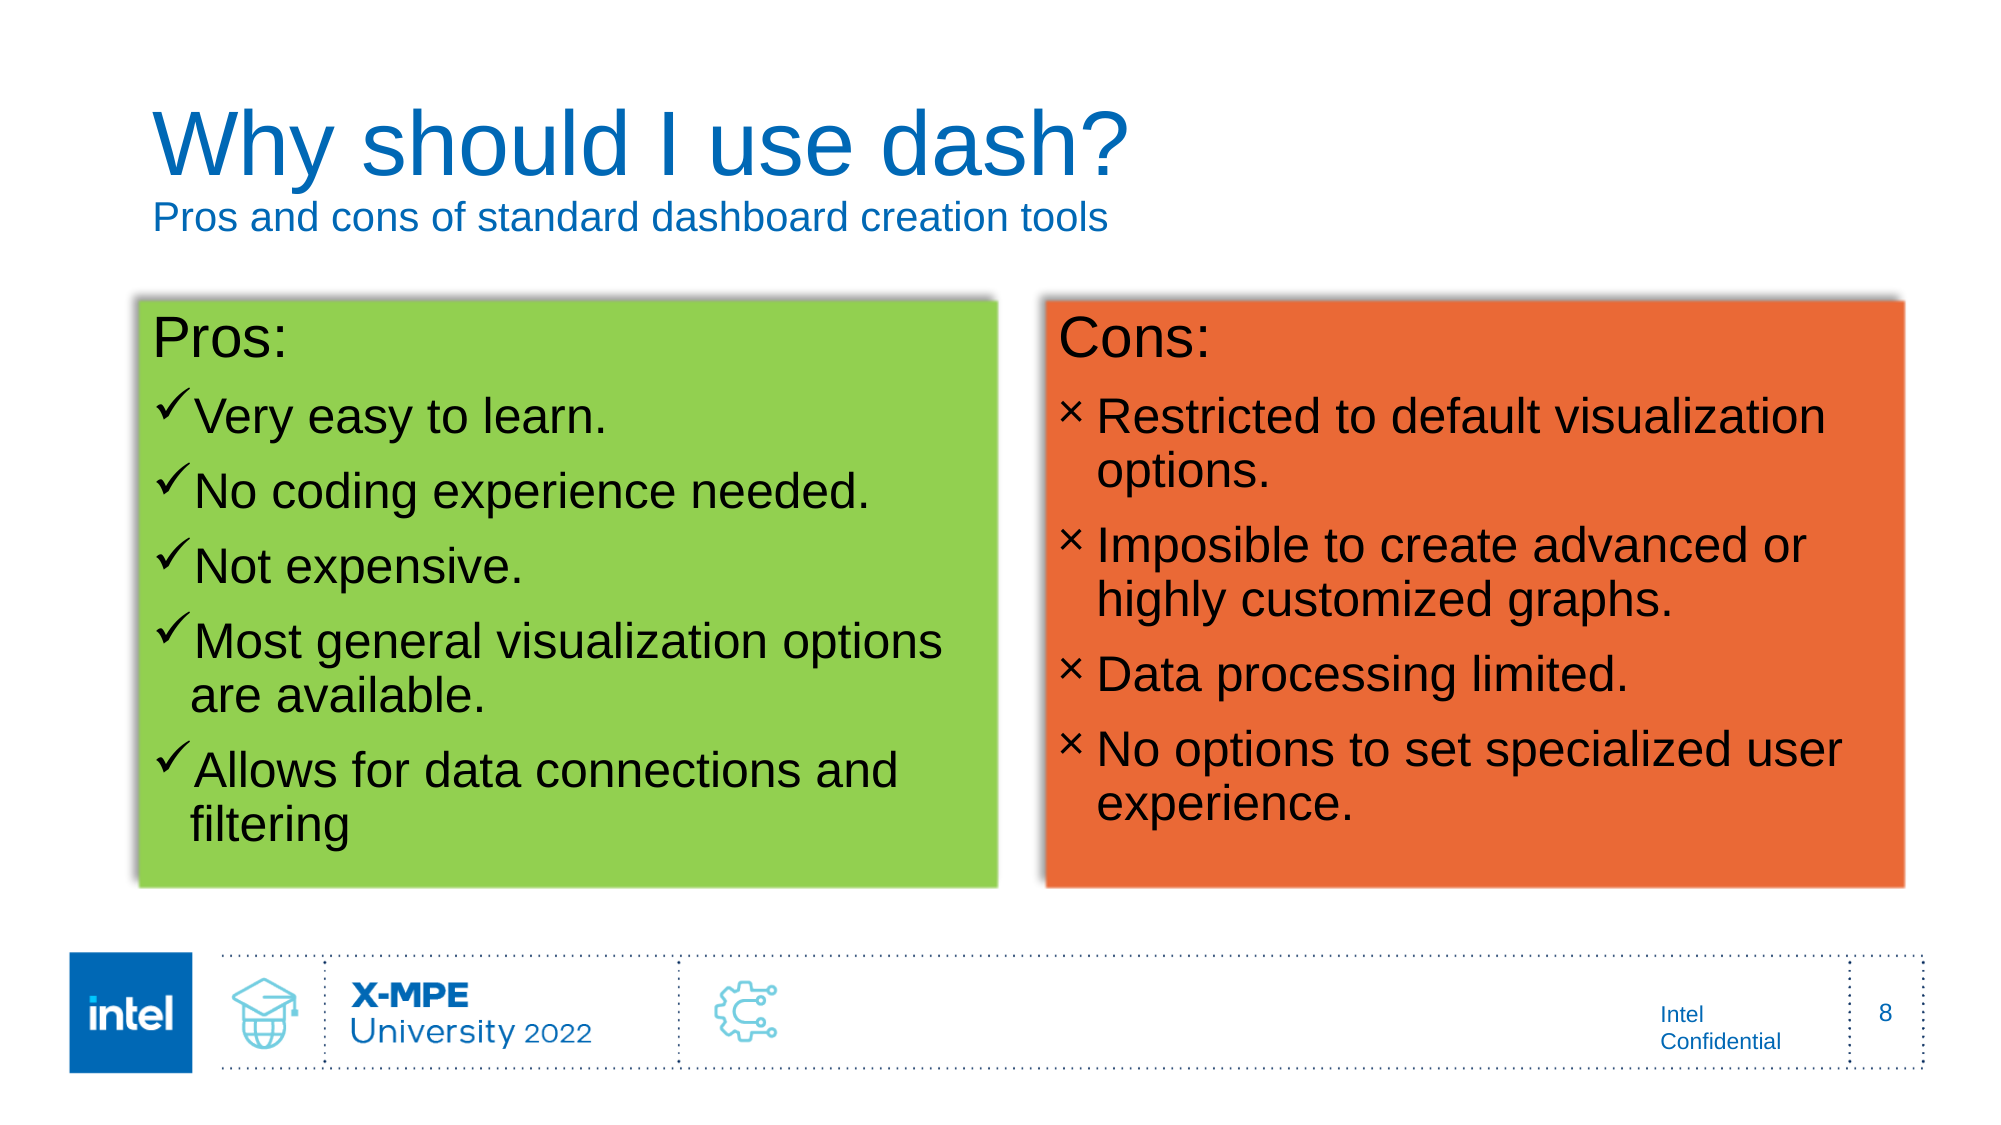

# Why should I use dash? Pros and cons of standard dashboard creation tools
Pros:
Very easy to learn.
No coding experience needed.
Not expensive.
Most general visualization options are available.
Allows for data connections and filtering
Cons:
Restricted to default visualization options.
Imposible to create advanced or highly customized graphs.
Data processing limited.
No options to set specialized user experience.